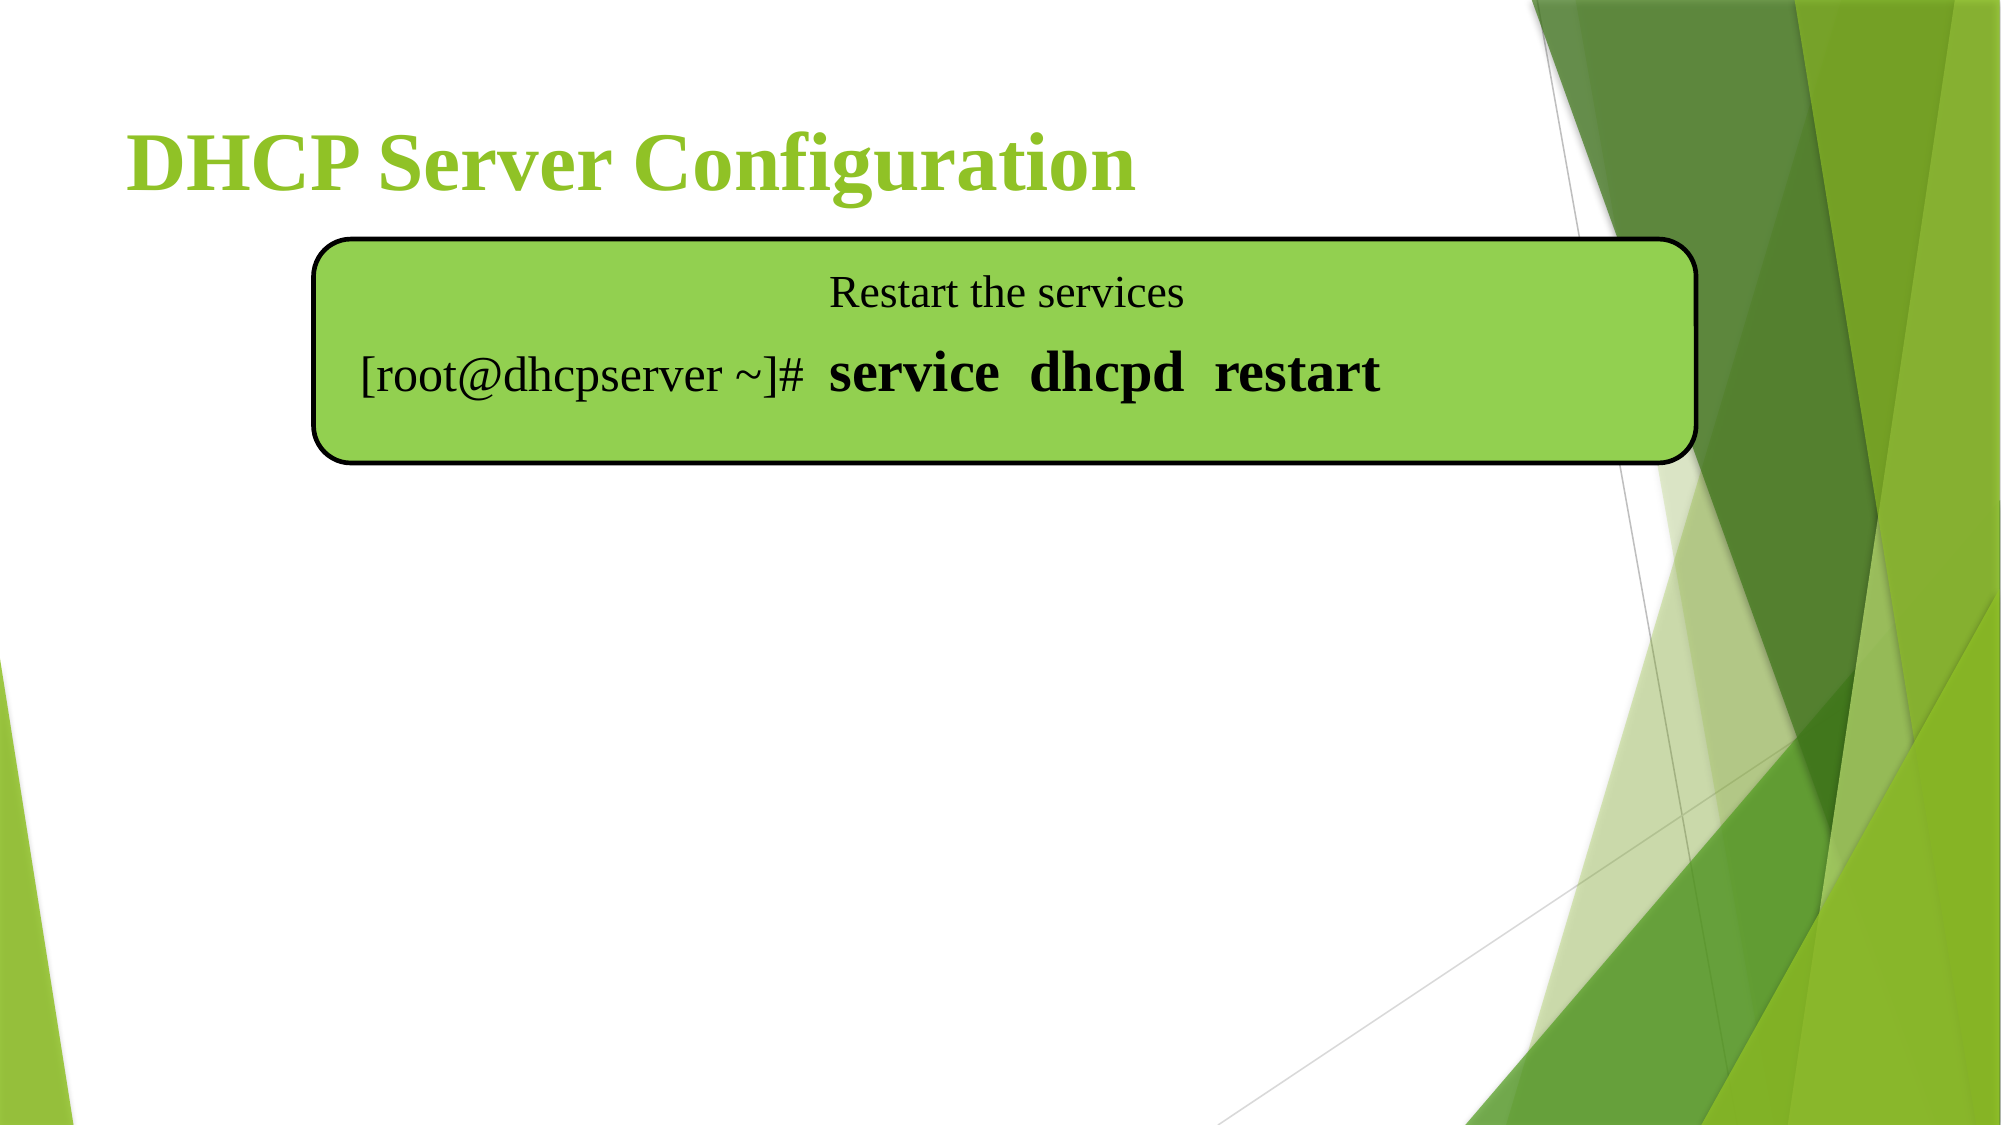

# DHCP Server Configuration

Restart the services
[root@dhcpserver ~]#  service  dhcpd  restart